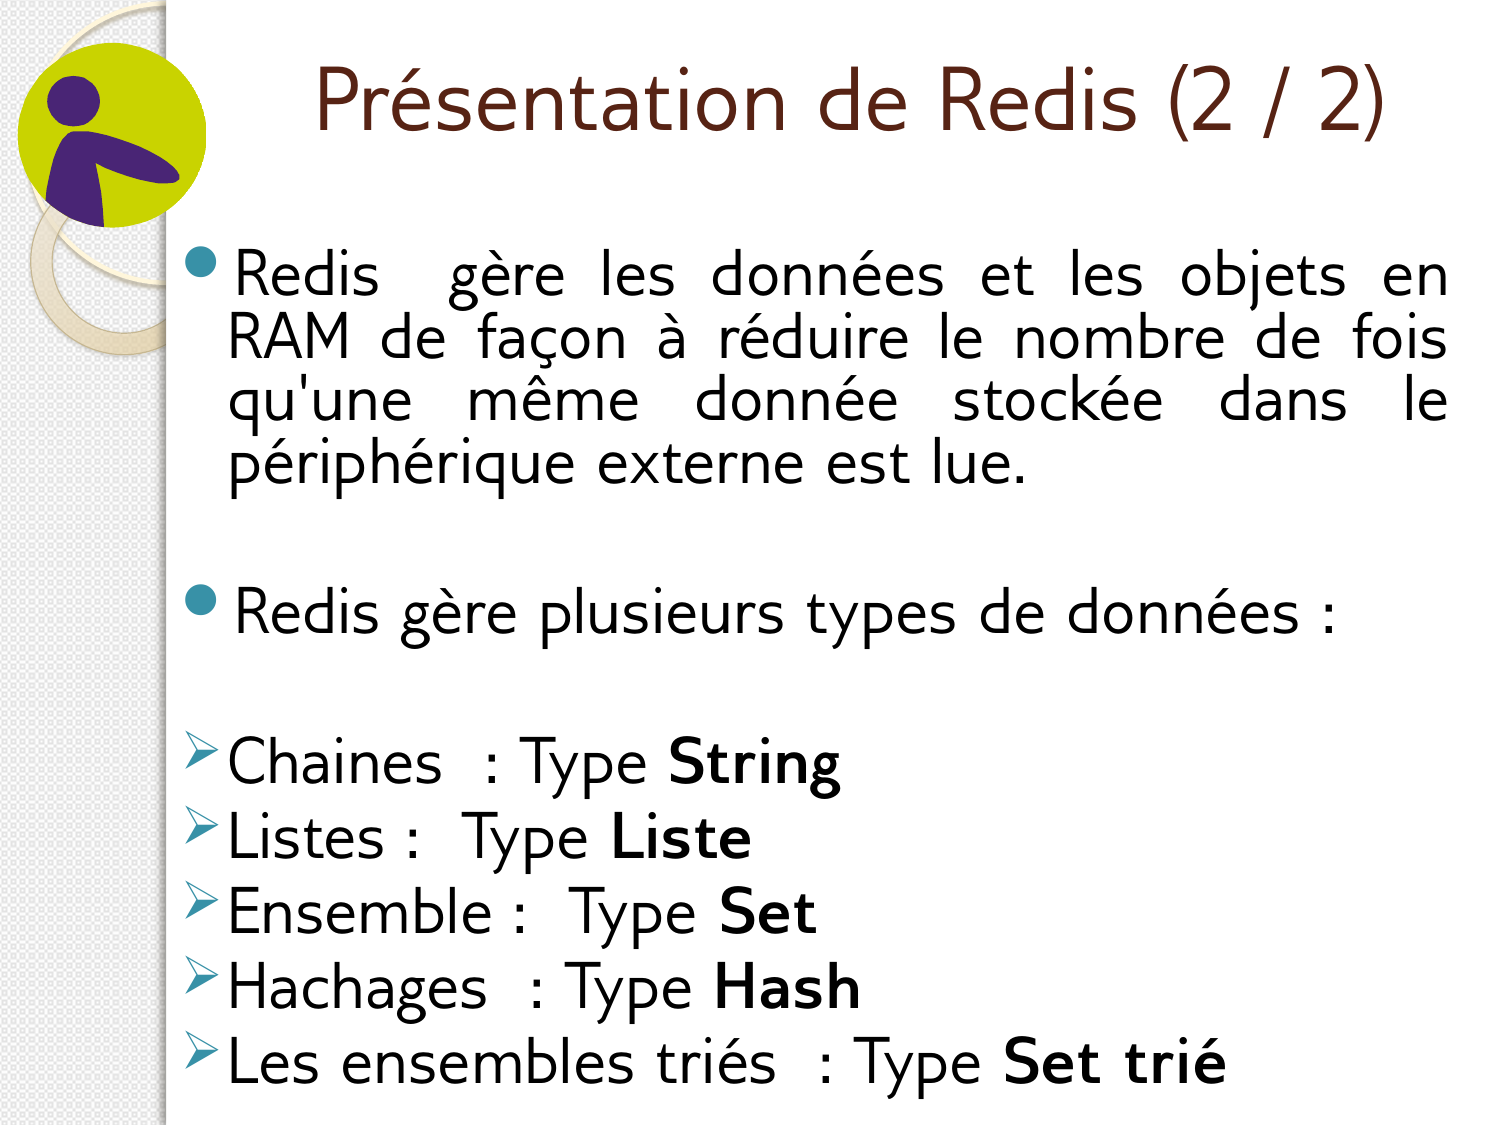

# Présentation de Redis (2 / 2)

Redis  gère les données et les objets en RAM de façon à réduire le nombre de fois qu'une même donnée stockée dans le périphérique externe est lue.

Redis gère plusieurs types de données :

Chaines  : Type String
Listes :  Type Liste
Ensemble :  Type Set
Hachages  : Type Hash
Les ensembles triés  : Type Set trié